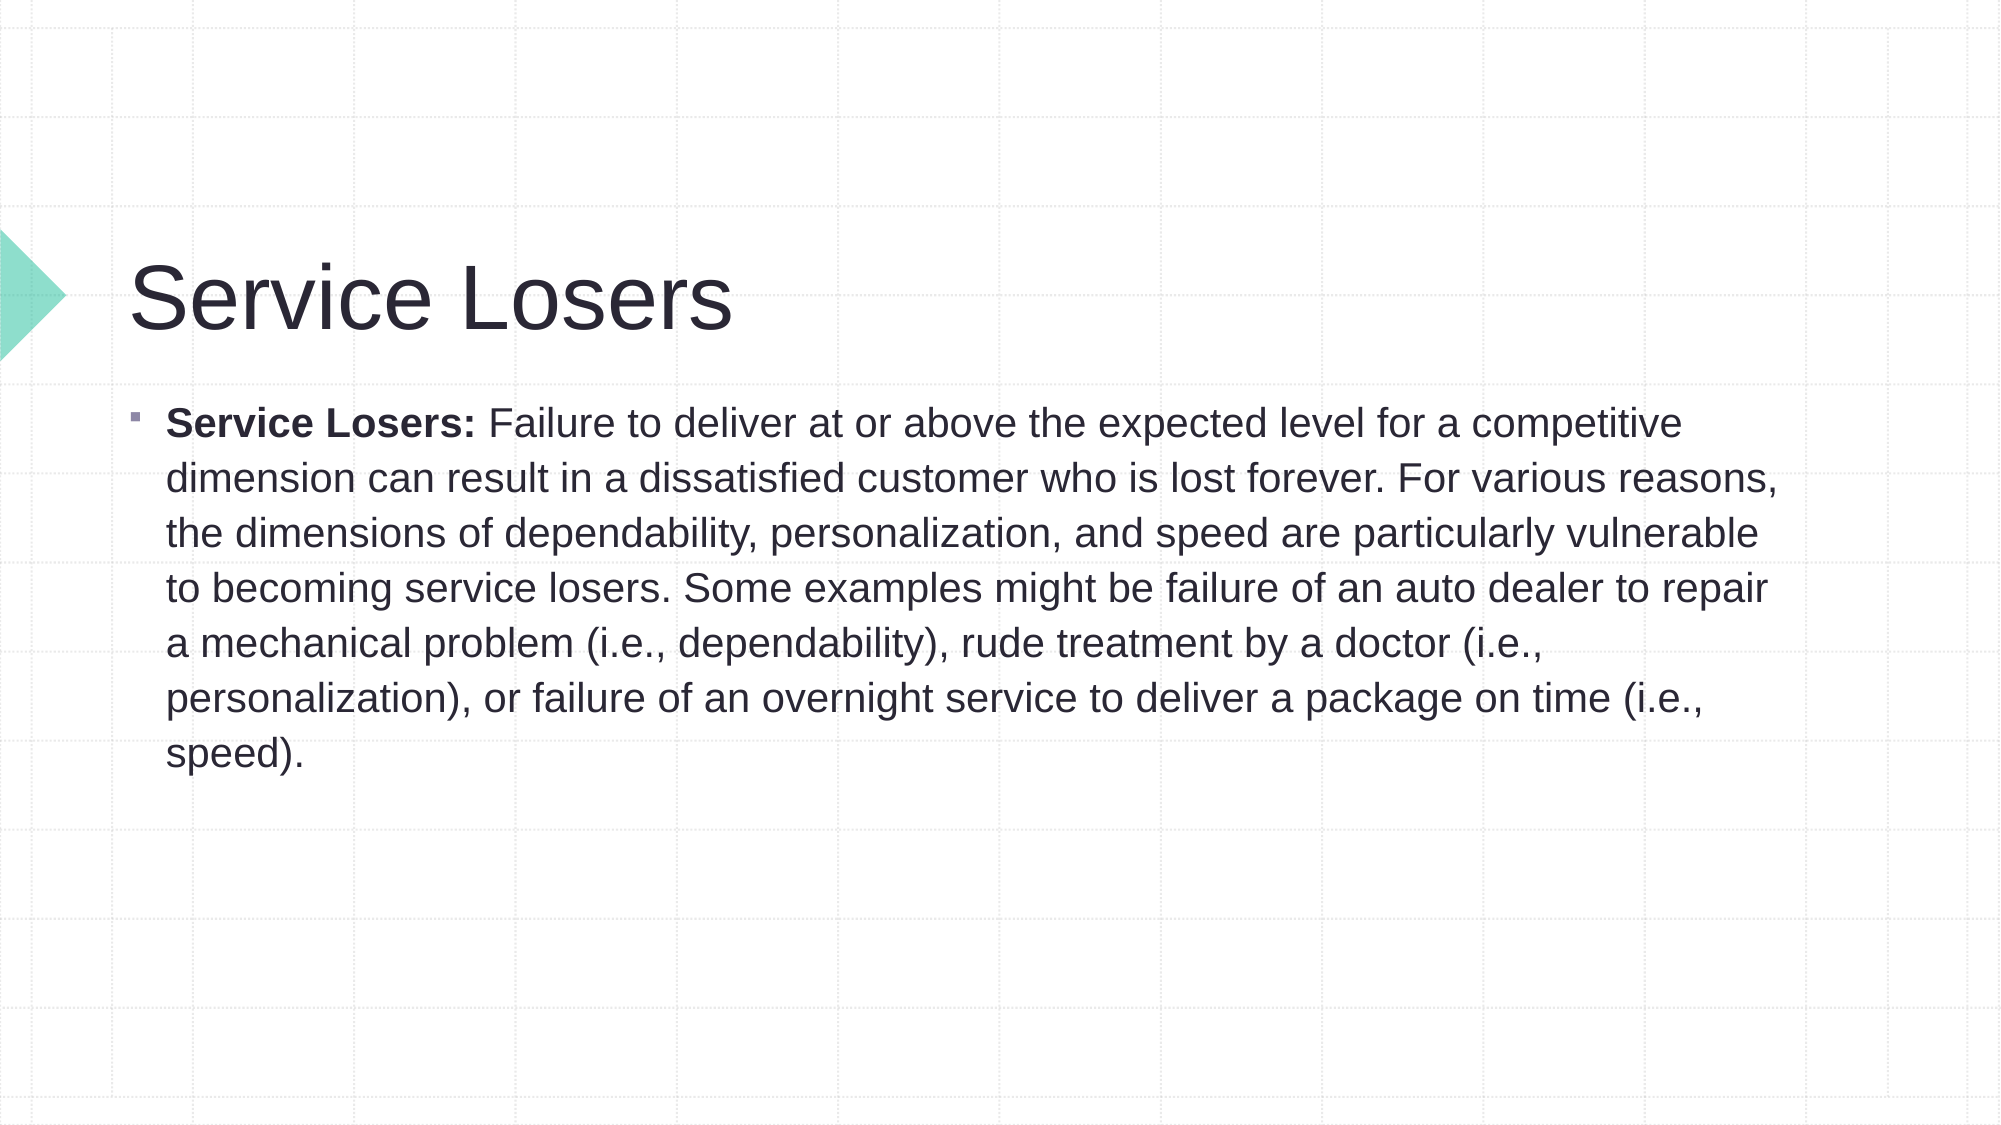

# Service Losers
Service Losers: Failure to deliver at or above the expected level for a competitive dimension can result in a dissatisfied customer who is lost forever. For various reasons, the dimensions of dependability, personalization, and speed are particularly vulnerable to becoming service losers. Some examples might be failure of an auto dealer to repair a mechanical problem (i.e., dependability), rude treatment by a doctor (i.e., personalization), or failure of an overnight service to deliver a package on time (i.e., speed).